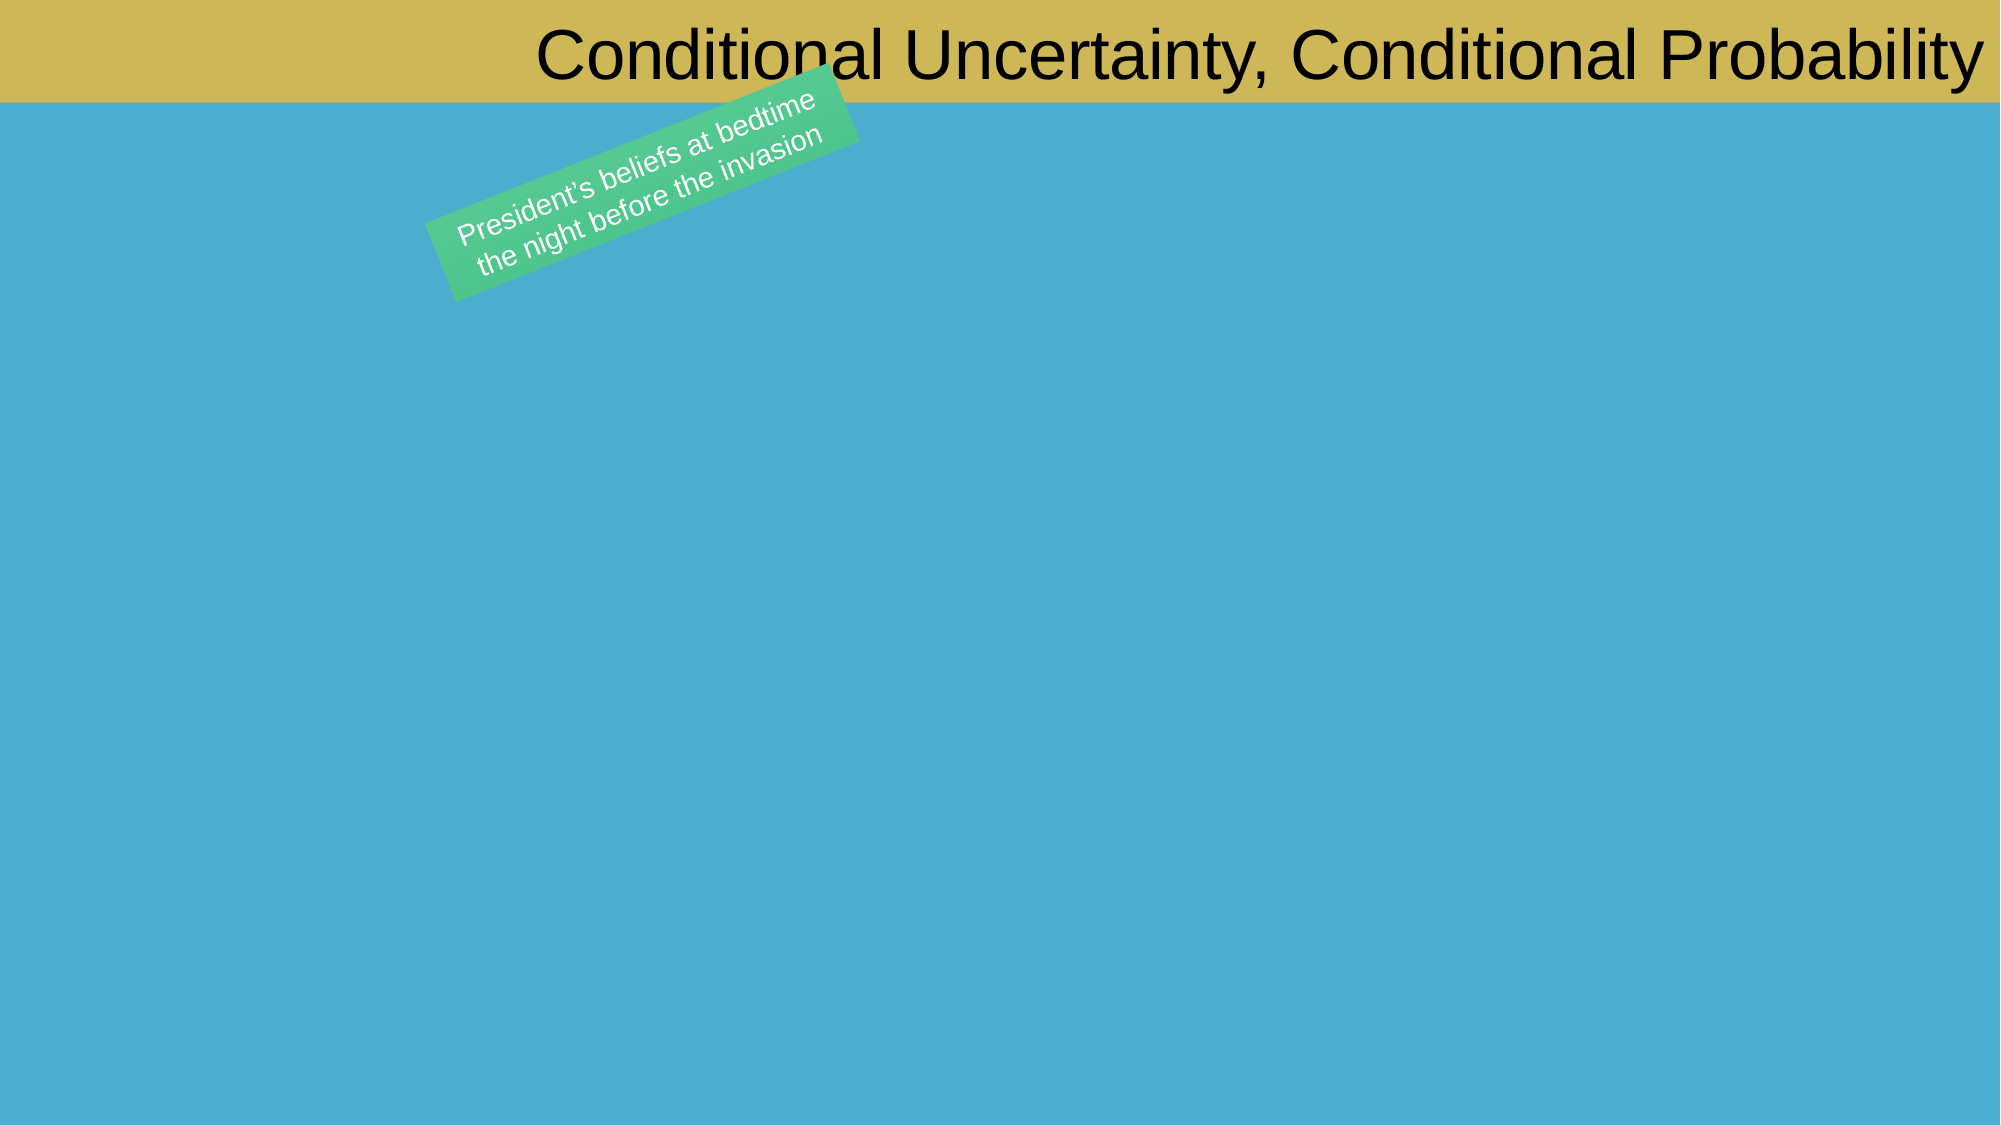

# Conditional Uncertainty, Conditional Probability
President’s beliefs at bedtime the night before the invasion